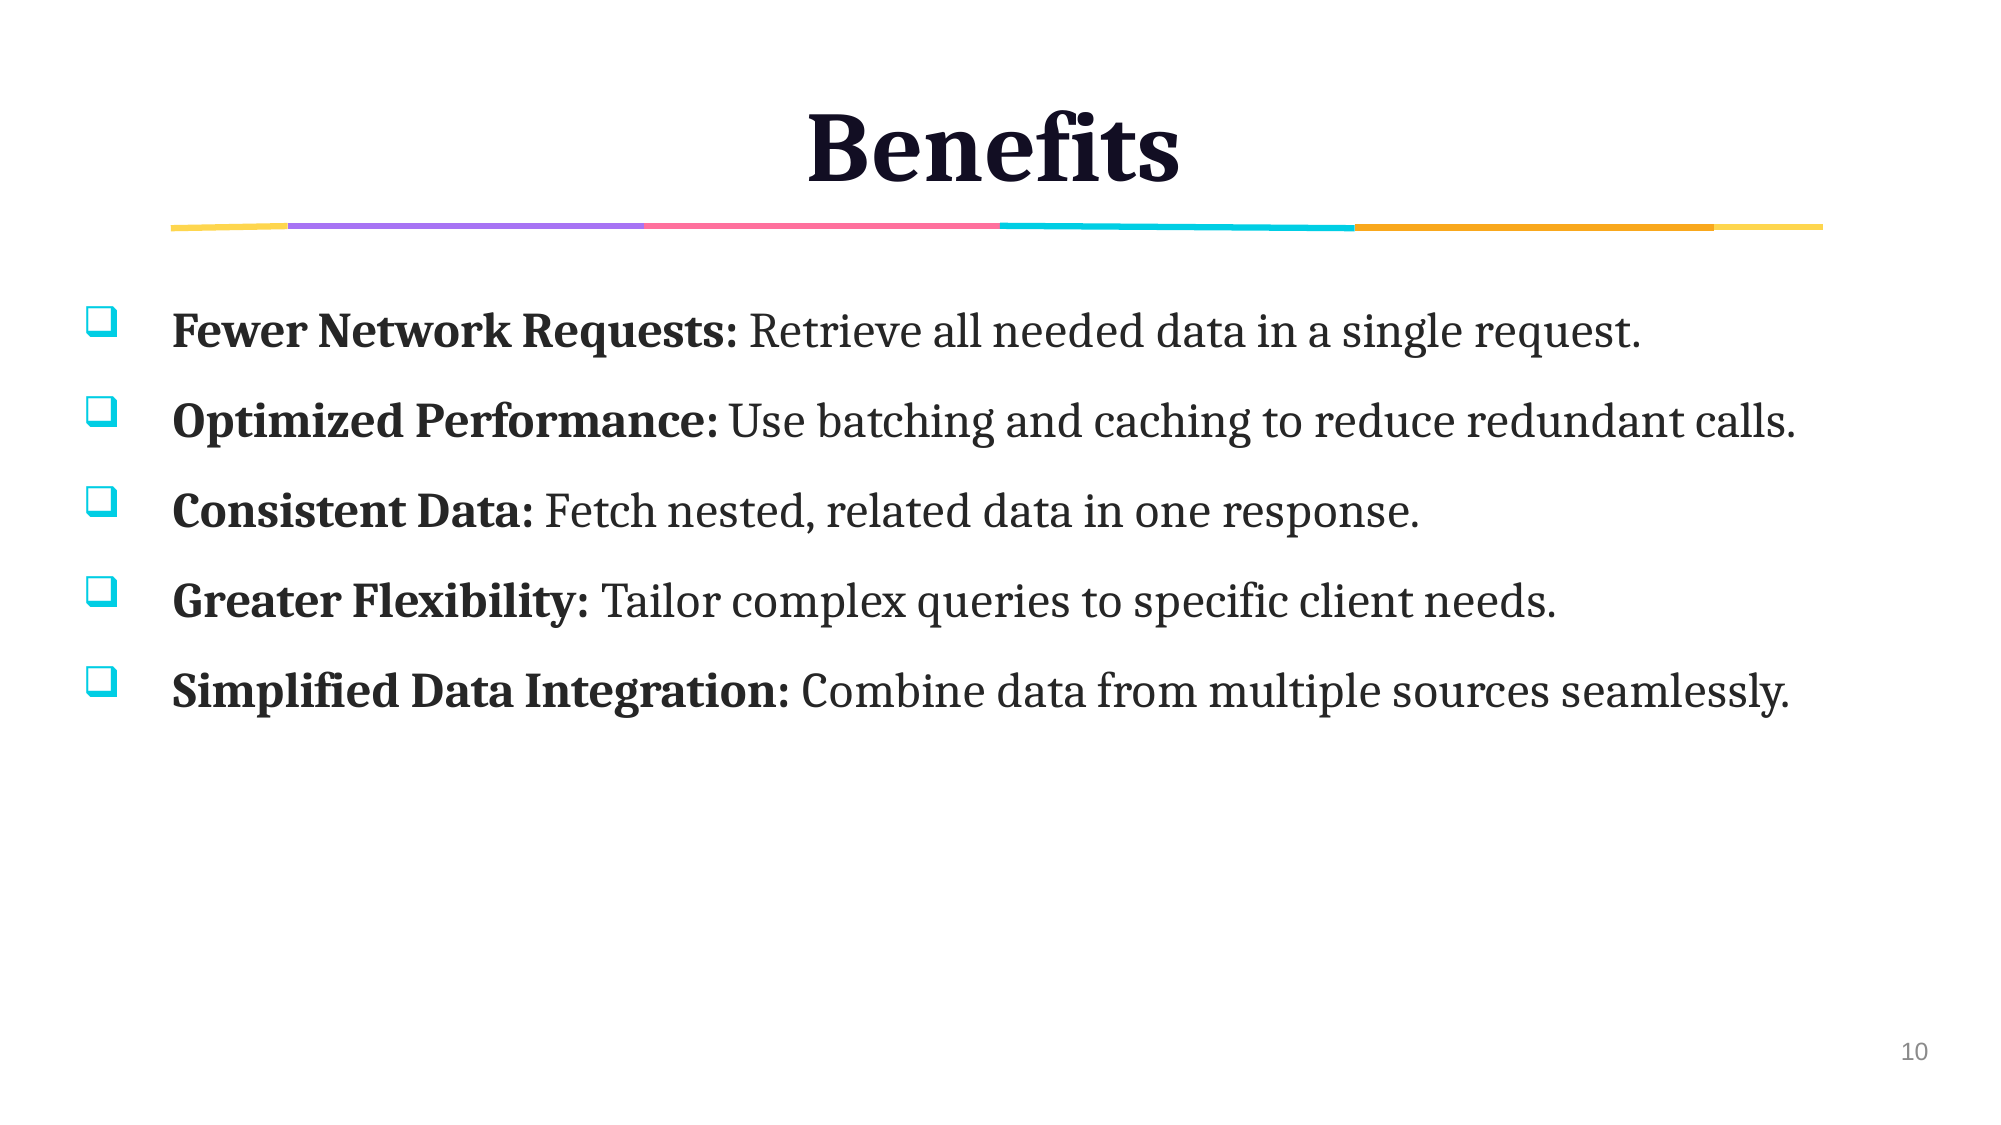

# Benefits
Fewer Network Requests: Retrieve all needed data in a single request.
Optimized Performance: Use batching and caching to reduce redundant calls.
Consistent Data: Fetch nested, related data in one response.
Greater Flexibility: Tailor complex queries to specific client needs.
Simplified Data Integration: Combine data from multiple sources seamlessly.
10